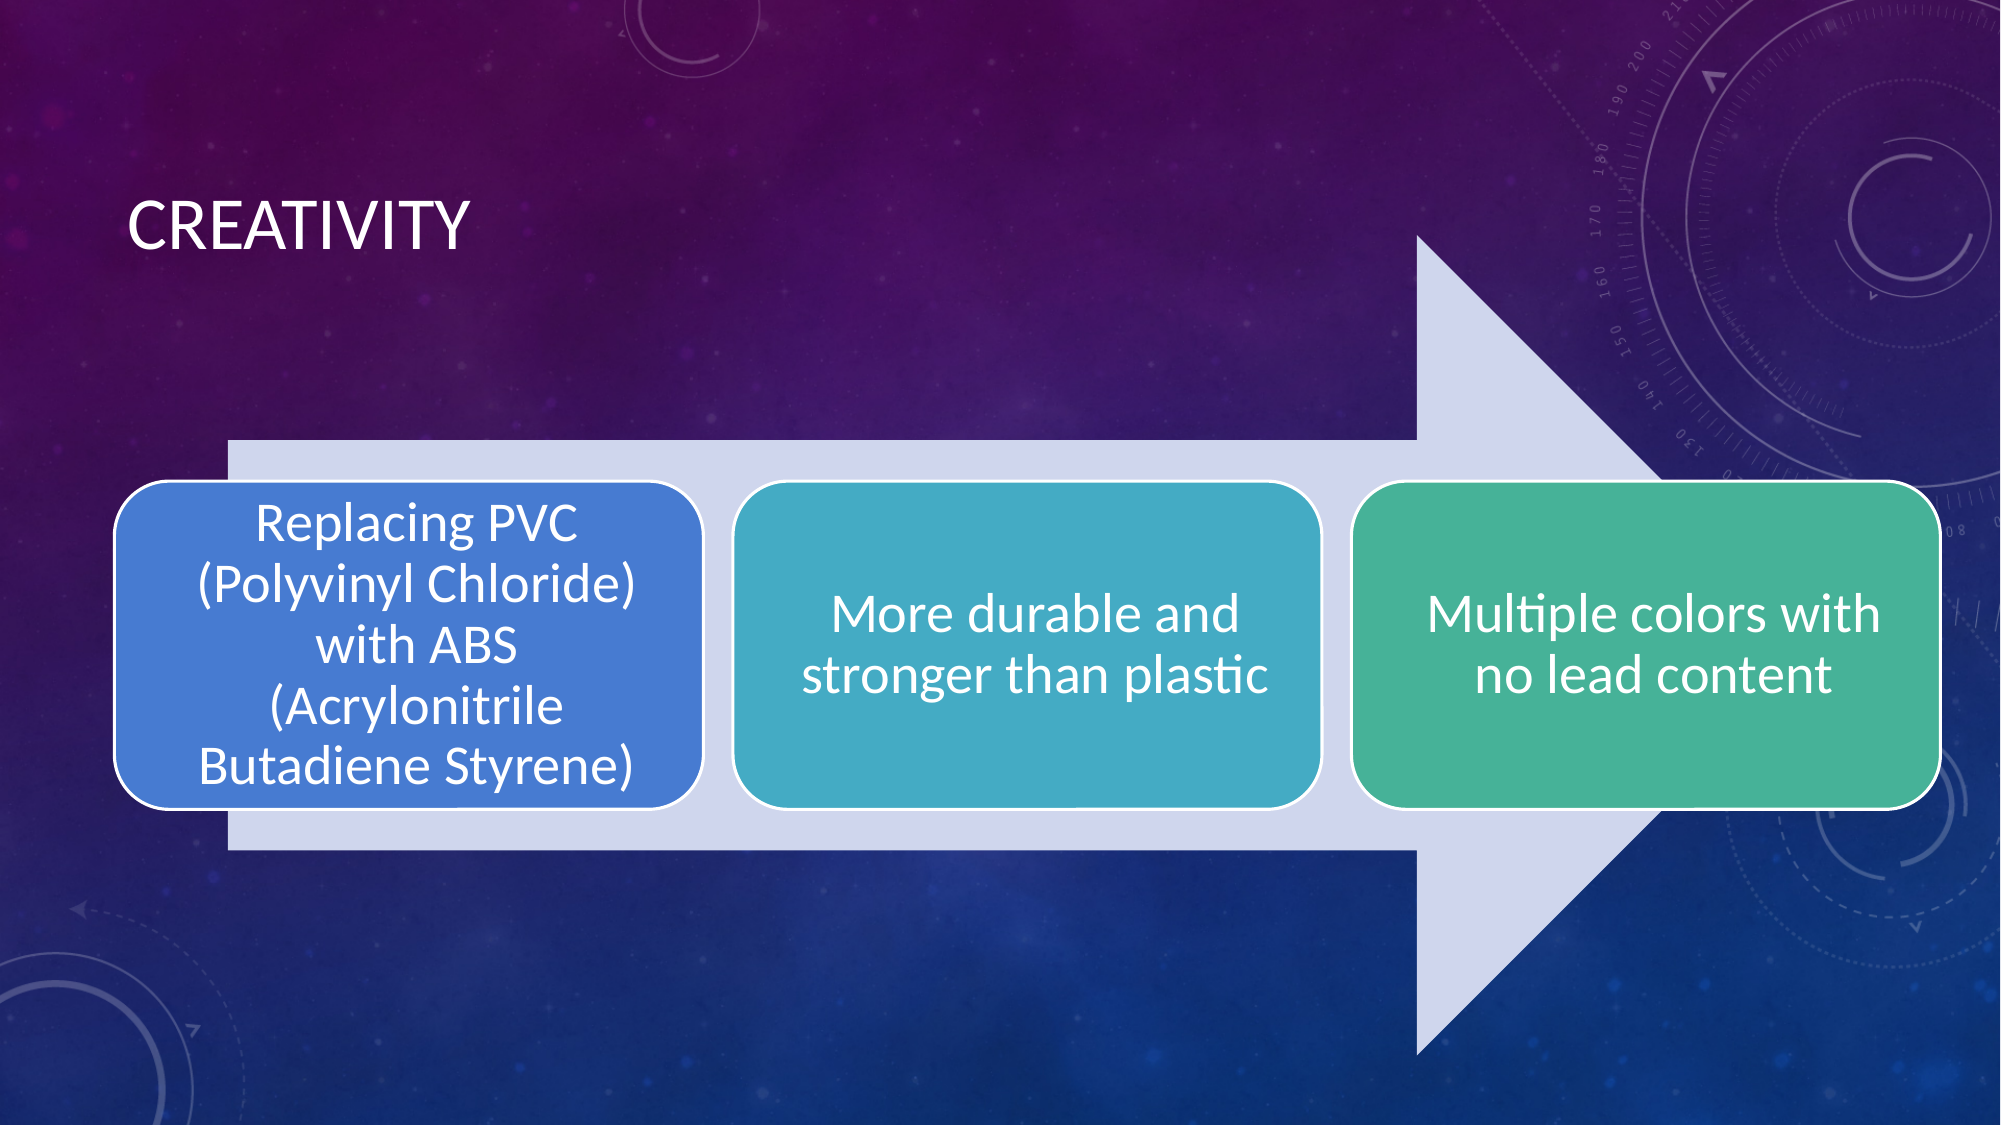

# CREATIVITY
Replacing PVC (Polyvinyl Chloride) with ABS (Acrylonitrile Butadiene Styrene)
More durable and stronger than plastic
Multiple colors with no lead content